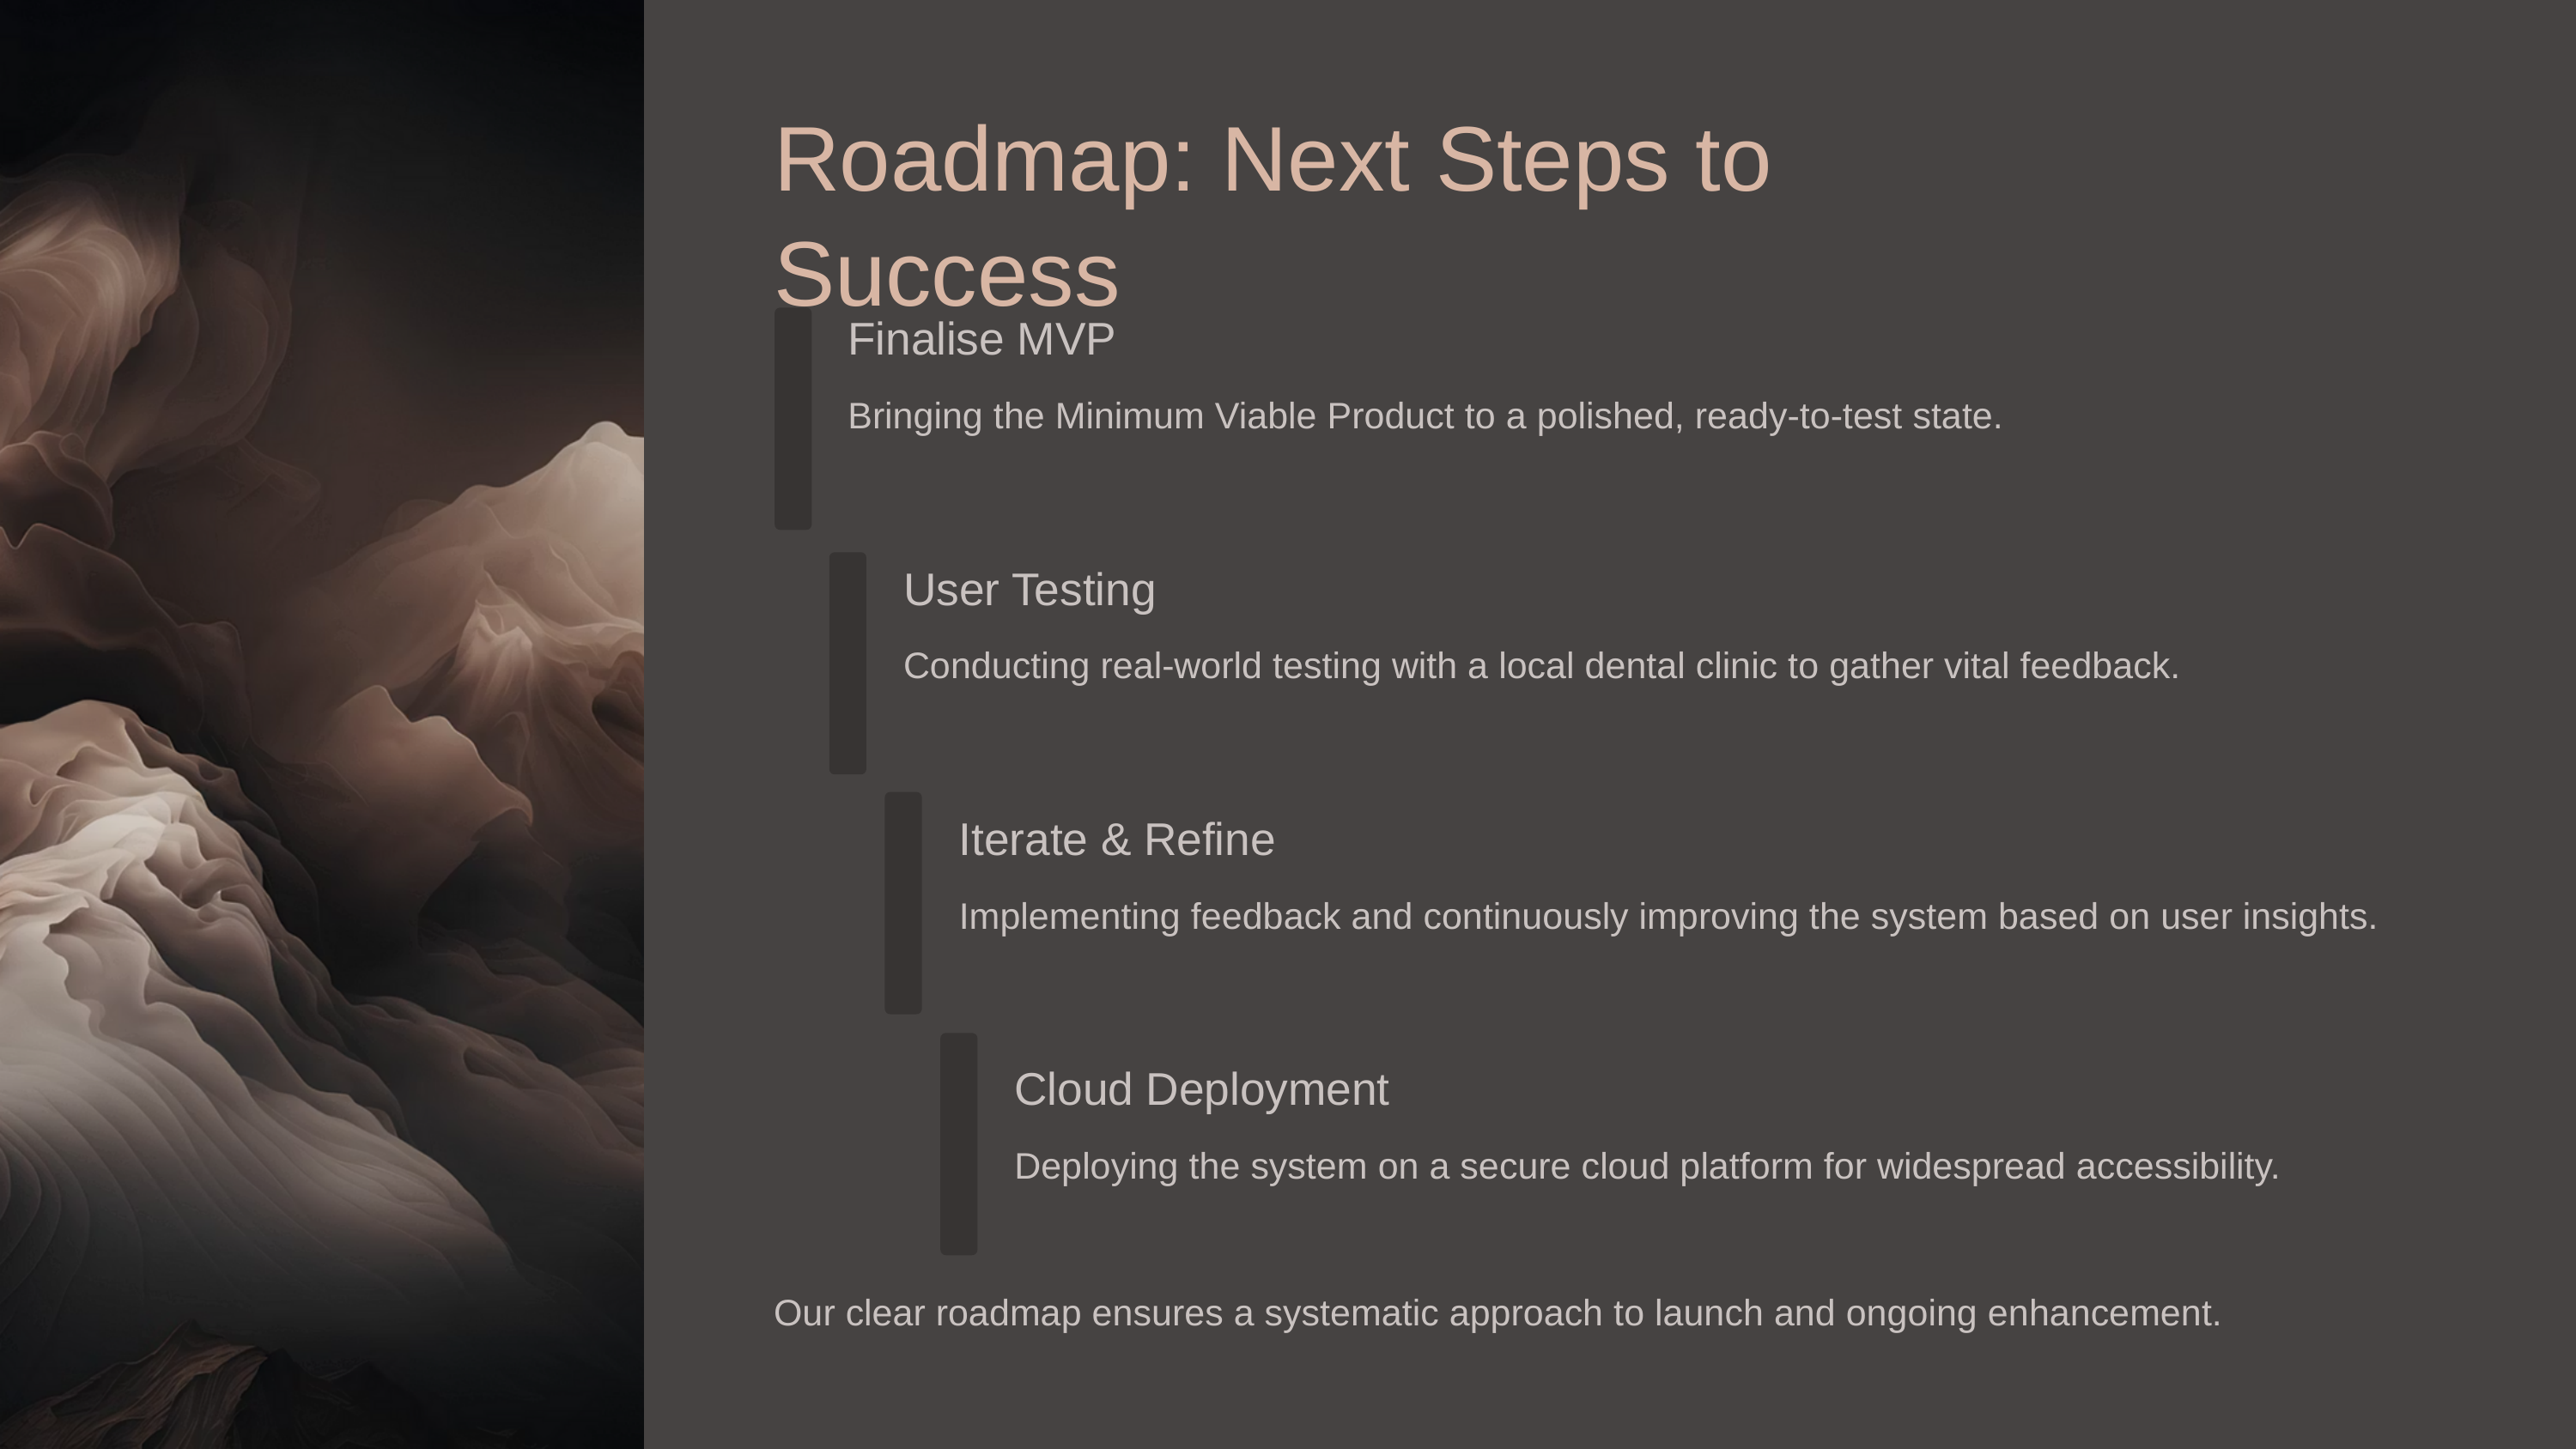

Roadmap: Next Steps to Success

Finalise MVP
Bringing the Minimum Viable Product to a polished, ready-to-test state.

User Testing
Conducting real-world testing with a local dental clinic to gather vital feedback.

Iterate & Refine
Implementing feedback and continuously improving the system based on user insights.

Cloud Deployment
Deploying the system on a secure cloud platform for widespread accessibility.
Our clear roadmap ensures a systematic approach to launch and ongoing enhancement.